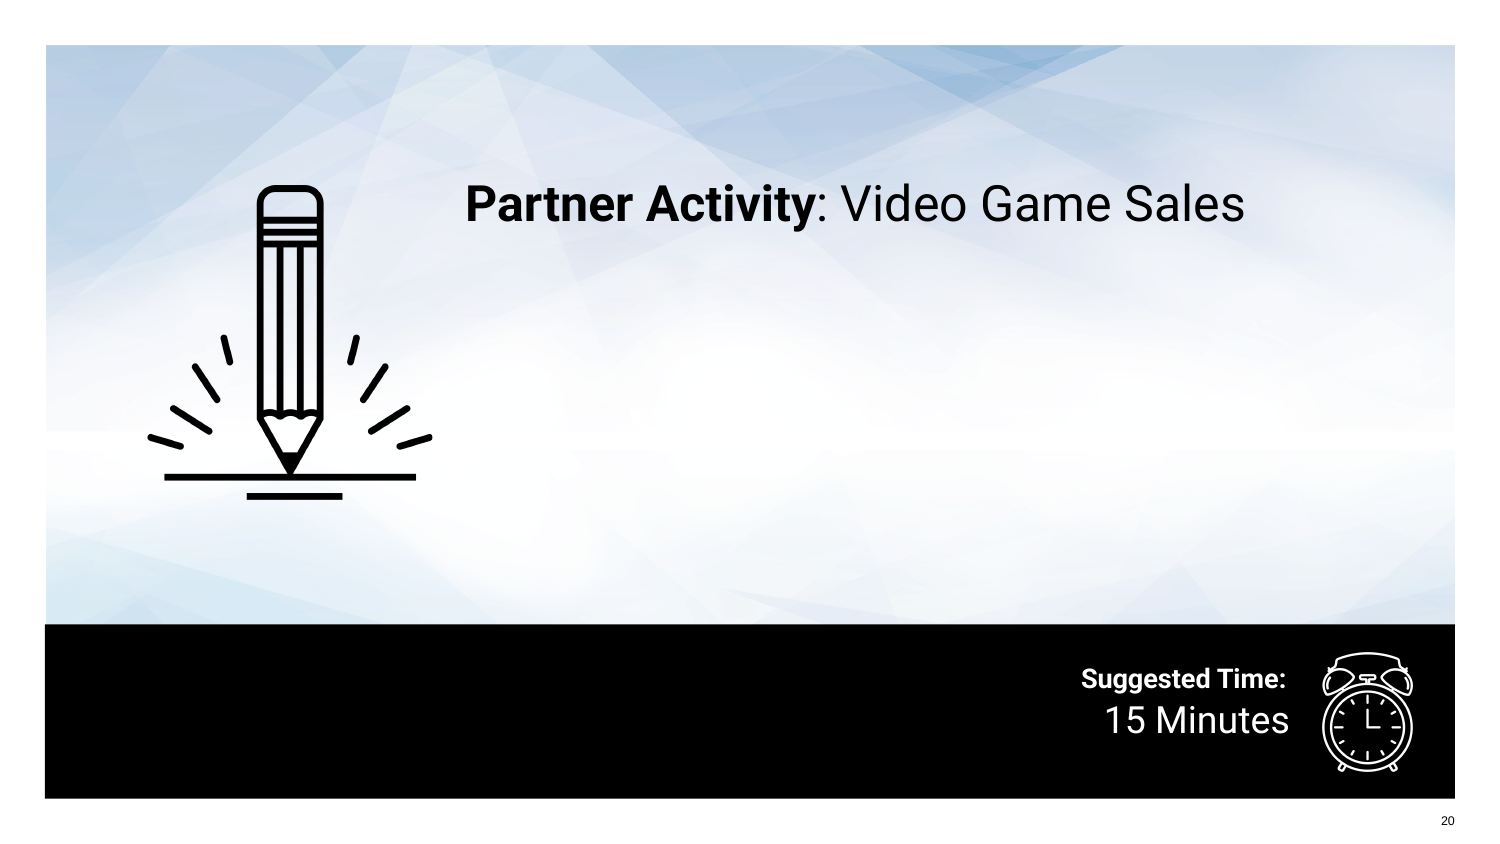

Partner Activity: Video Game Sales
# 15 Minutes

20